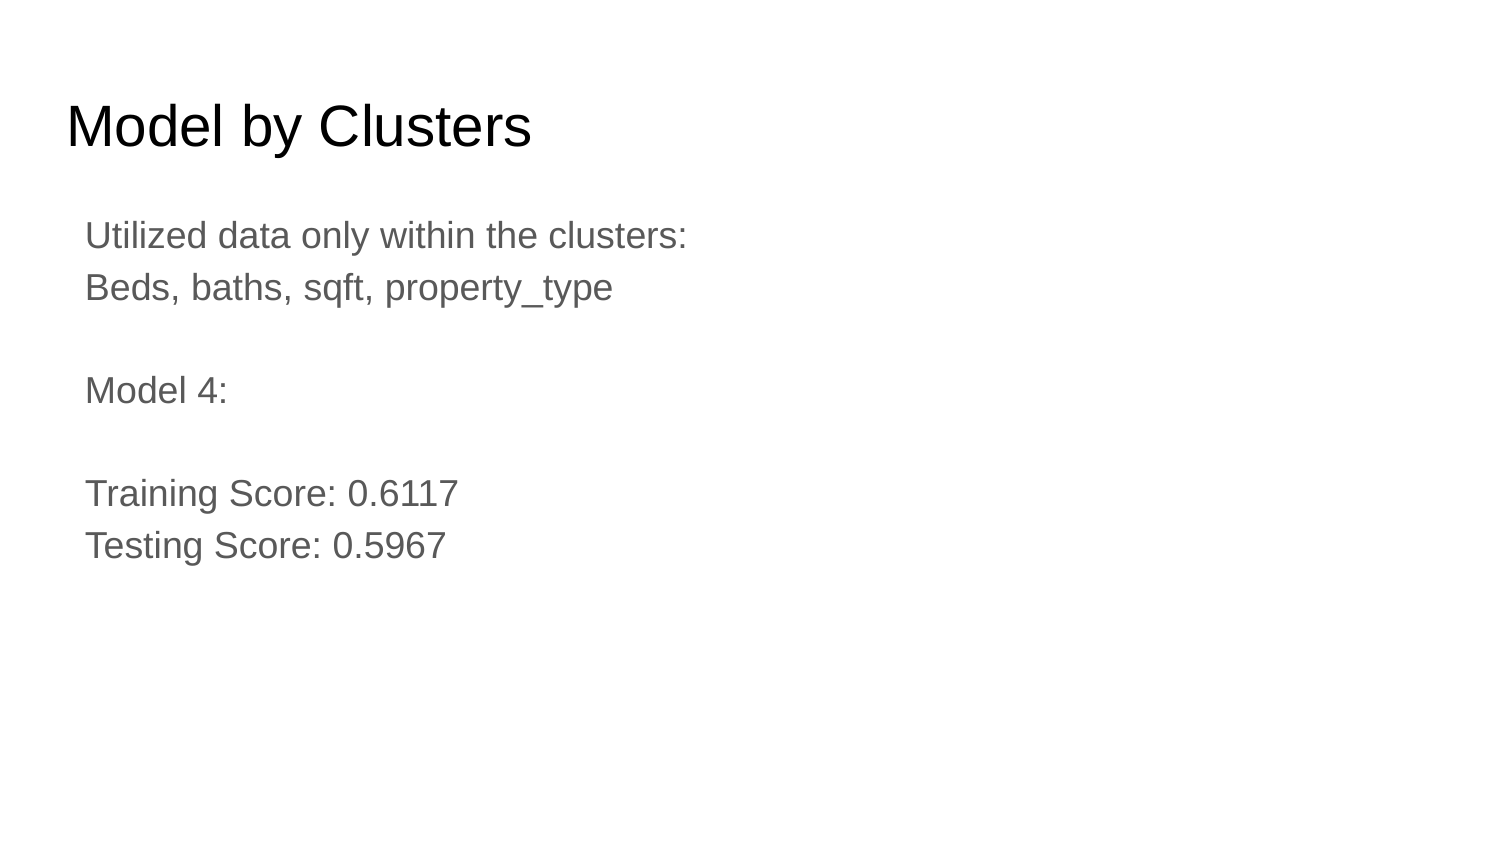

# Model by Clusters
Utilized data only within the clusters:
Beds, baths, sqft, property_type

Model 4:

Training Score: 0.6117
Testing Score: 0.5967